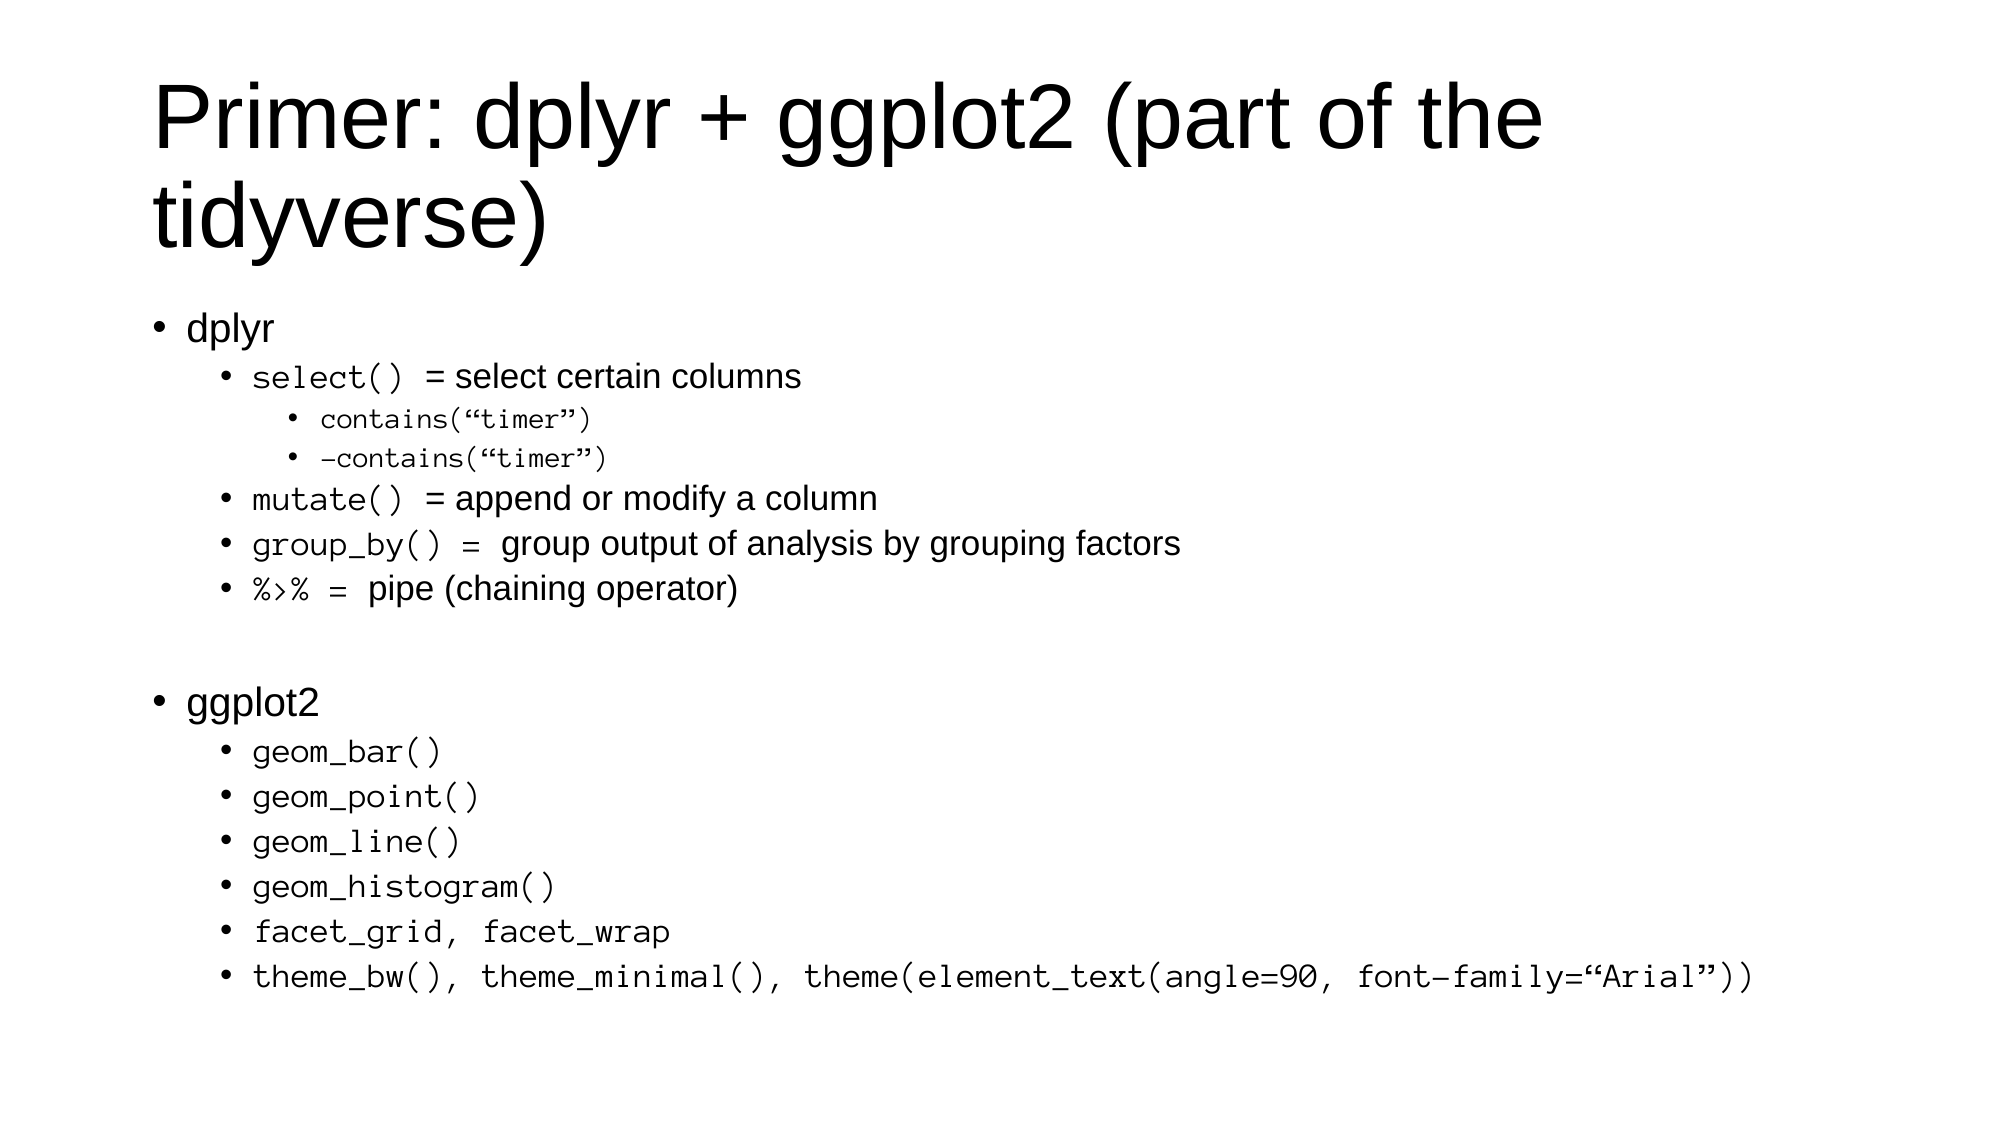

# Primer: dplyr + ggplot2 (part of the tidyverse)
dplyr
select() = select certain columns
contains(“timer”)
-contains(“timer”)
mutate() = append or modify a column
group_by() = group output of analysis by grouping factors
%>% = pipe (chaining operator)

ggplot2
geom_bar()
geom_point()
geom_line()
geom_histogram()
facet_grid, facet_wrap
theme_bw(), theme_minimal(), theme(element_text(angle=90, font-family=“Arial”))